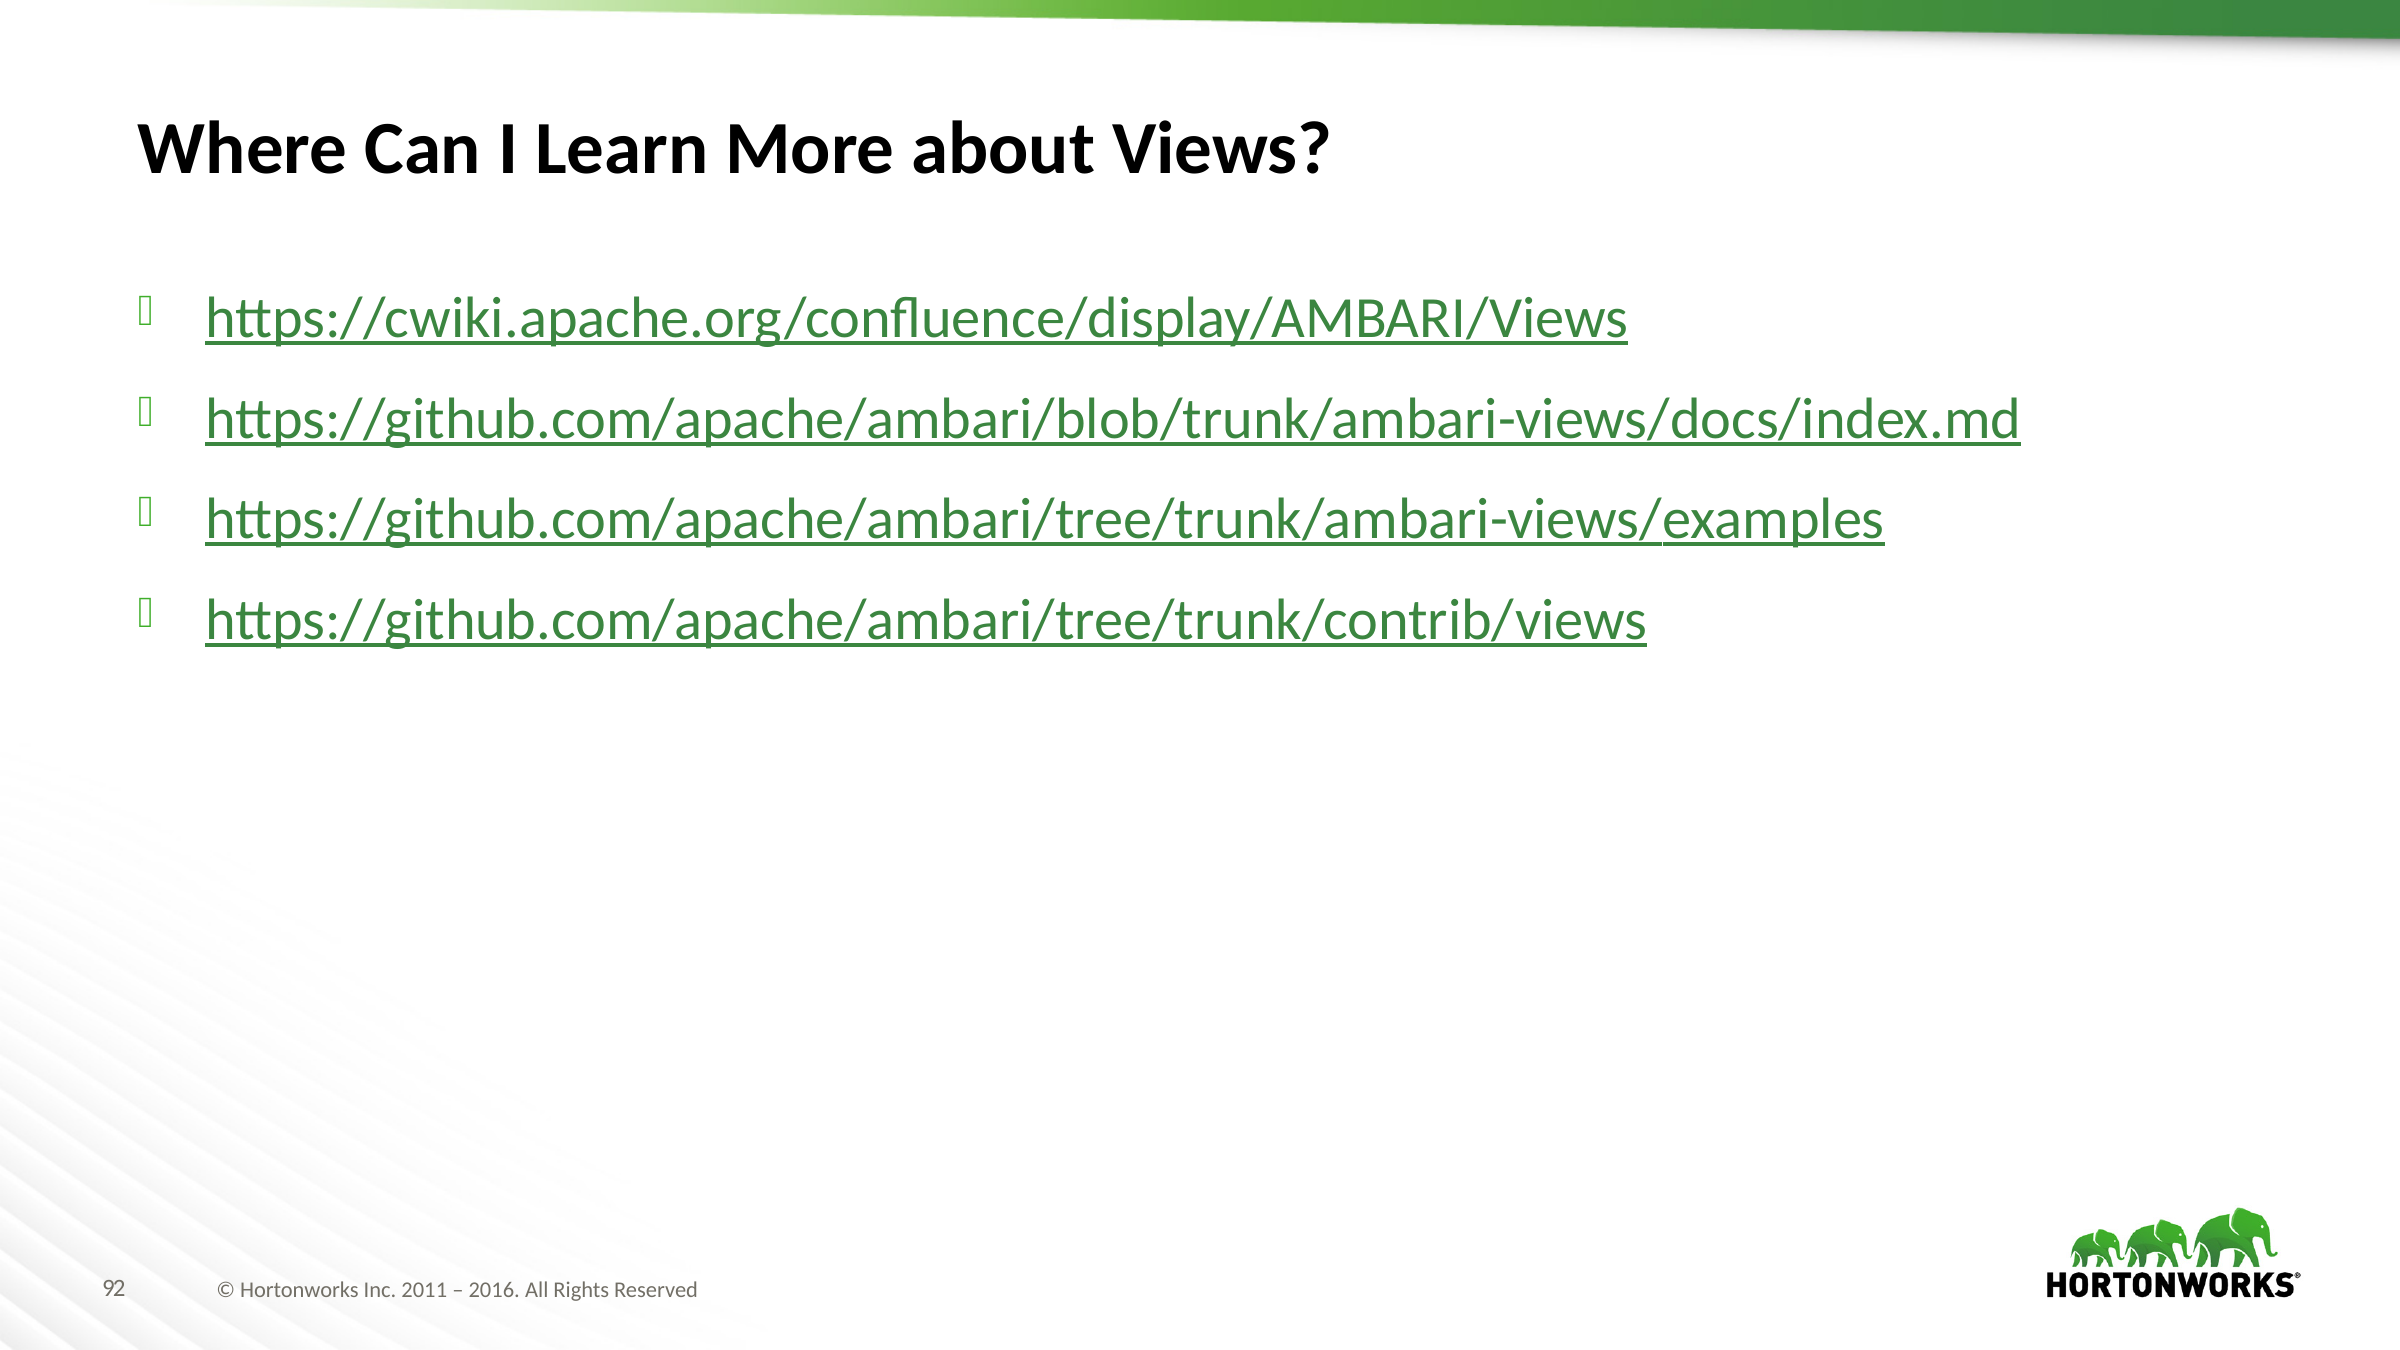

# Where Can I Learn More about Views?
https://cwiki.apache.org/confluence/display/AMBARI/Views
https://github.com/apache/ambari/blob/trunk/ambari-views/docs/index.md
https://github.com/apache/ambari/tree/trunk/ambari-views/examples
https://github.com/apache/ambari/tree/trunk/contrib/views